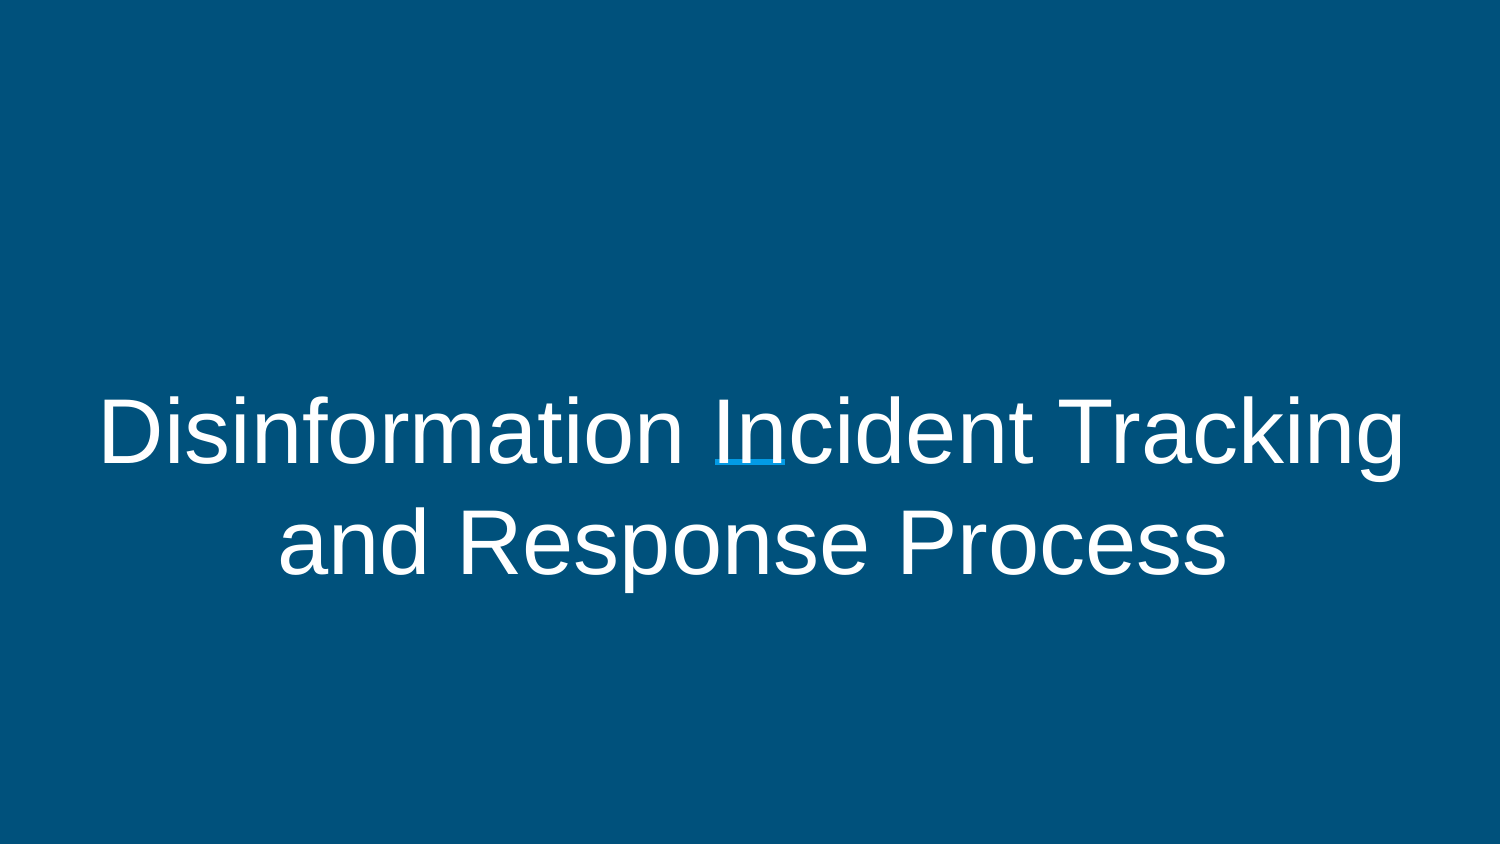

# Disinformation Incident Tracking and Response Process